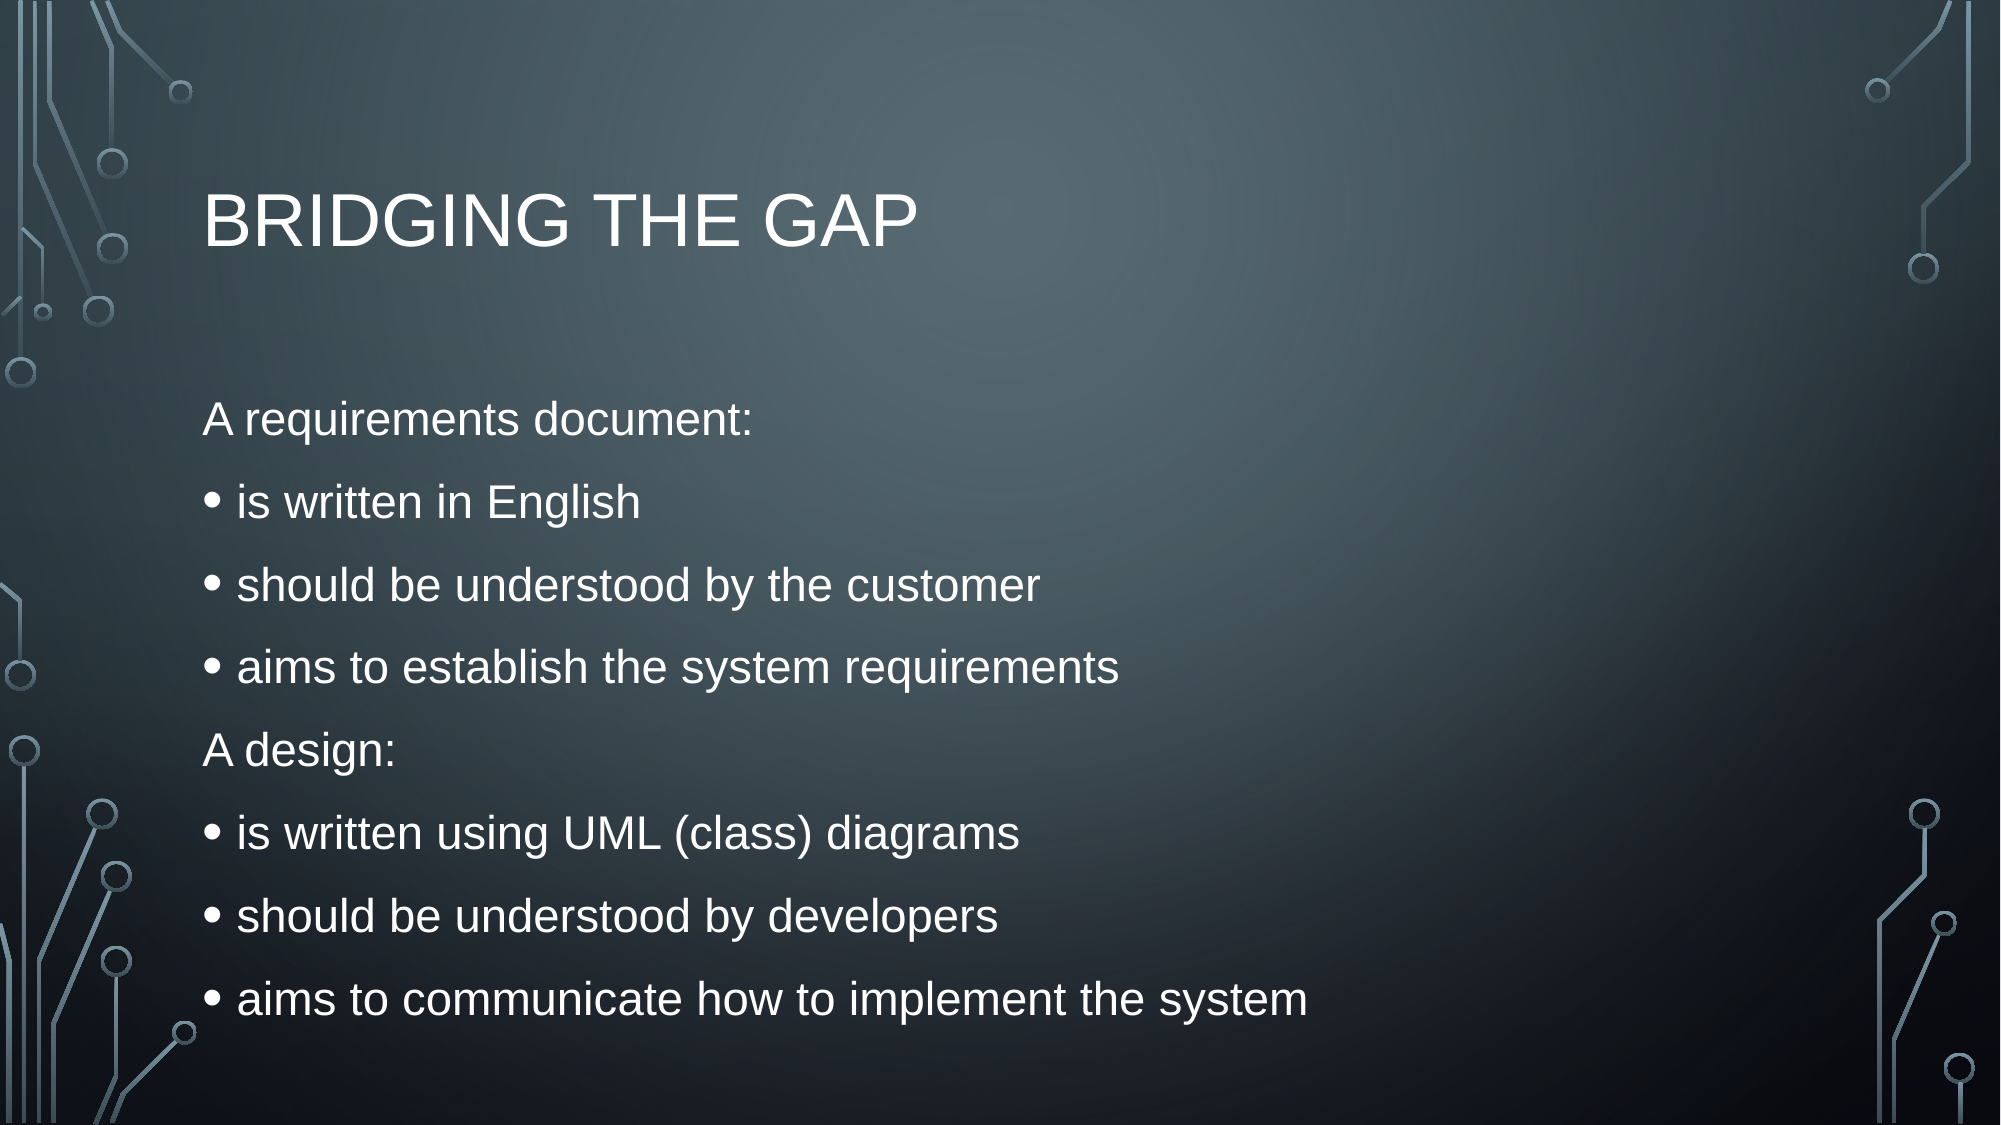

# Bridging the gap
A requirements document:
is written in English
should be understood by the customer
aims to establish the system requirements
A design:
is written using UML (class) diagrams
should be understood by developers
aims to communicate how to implement the system